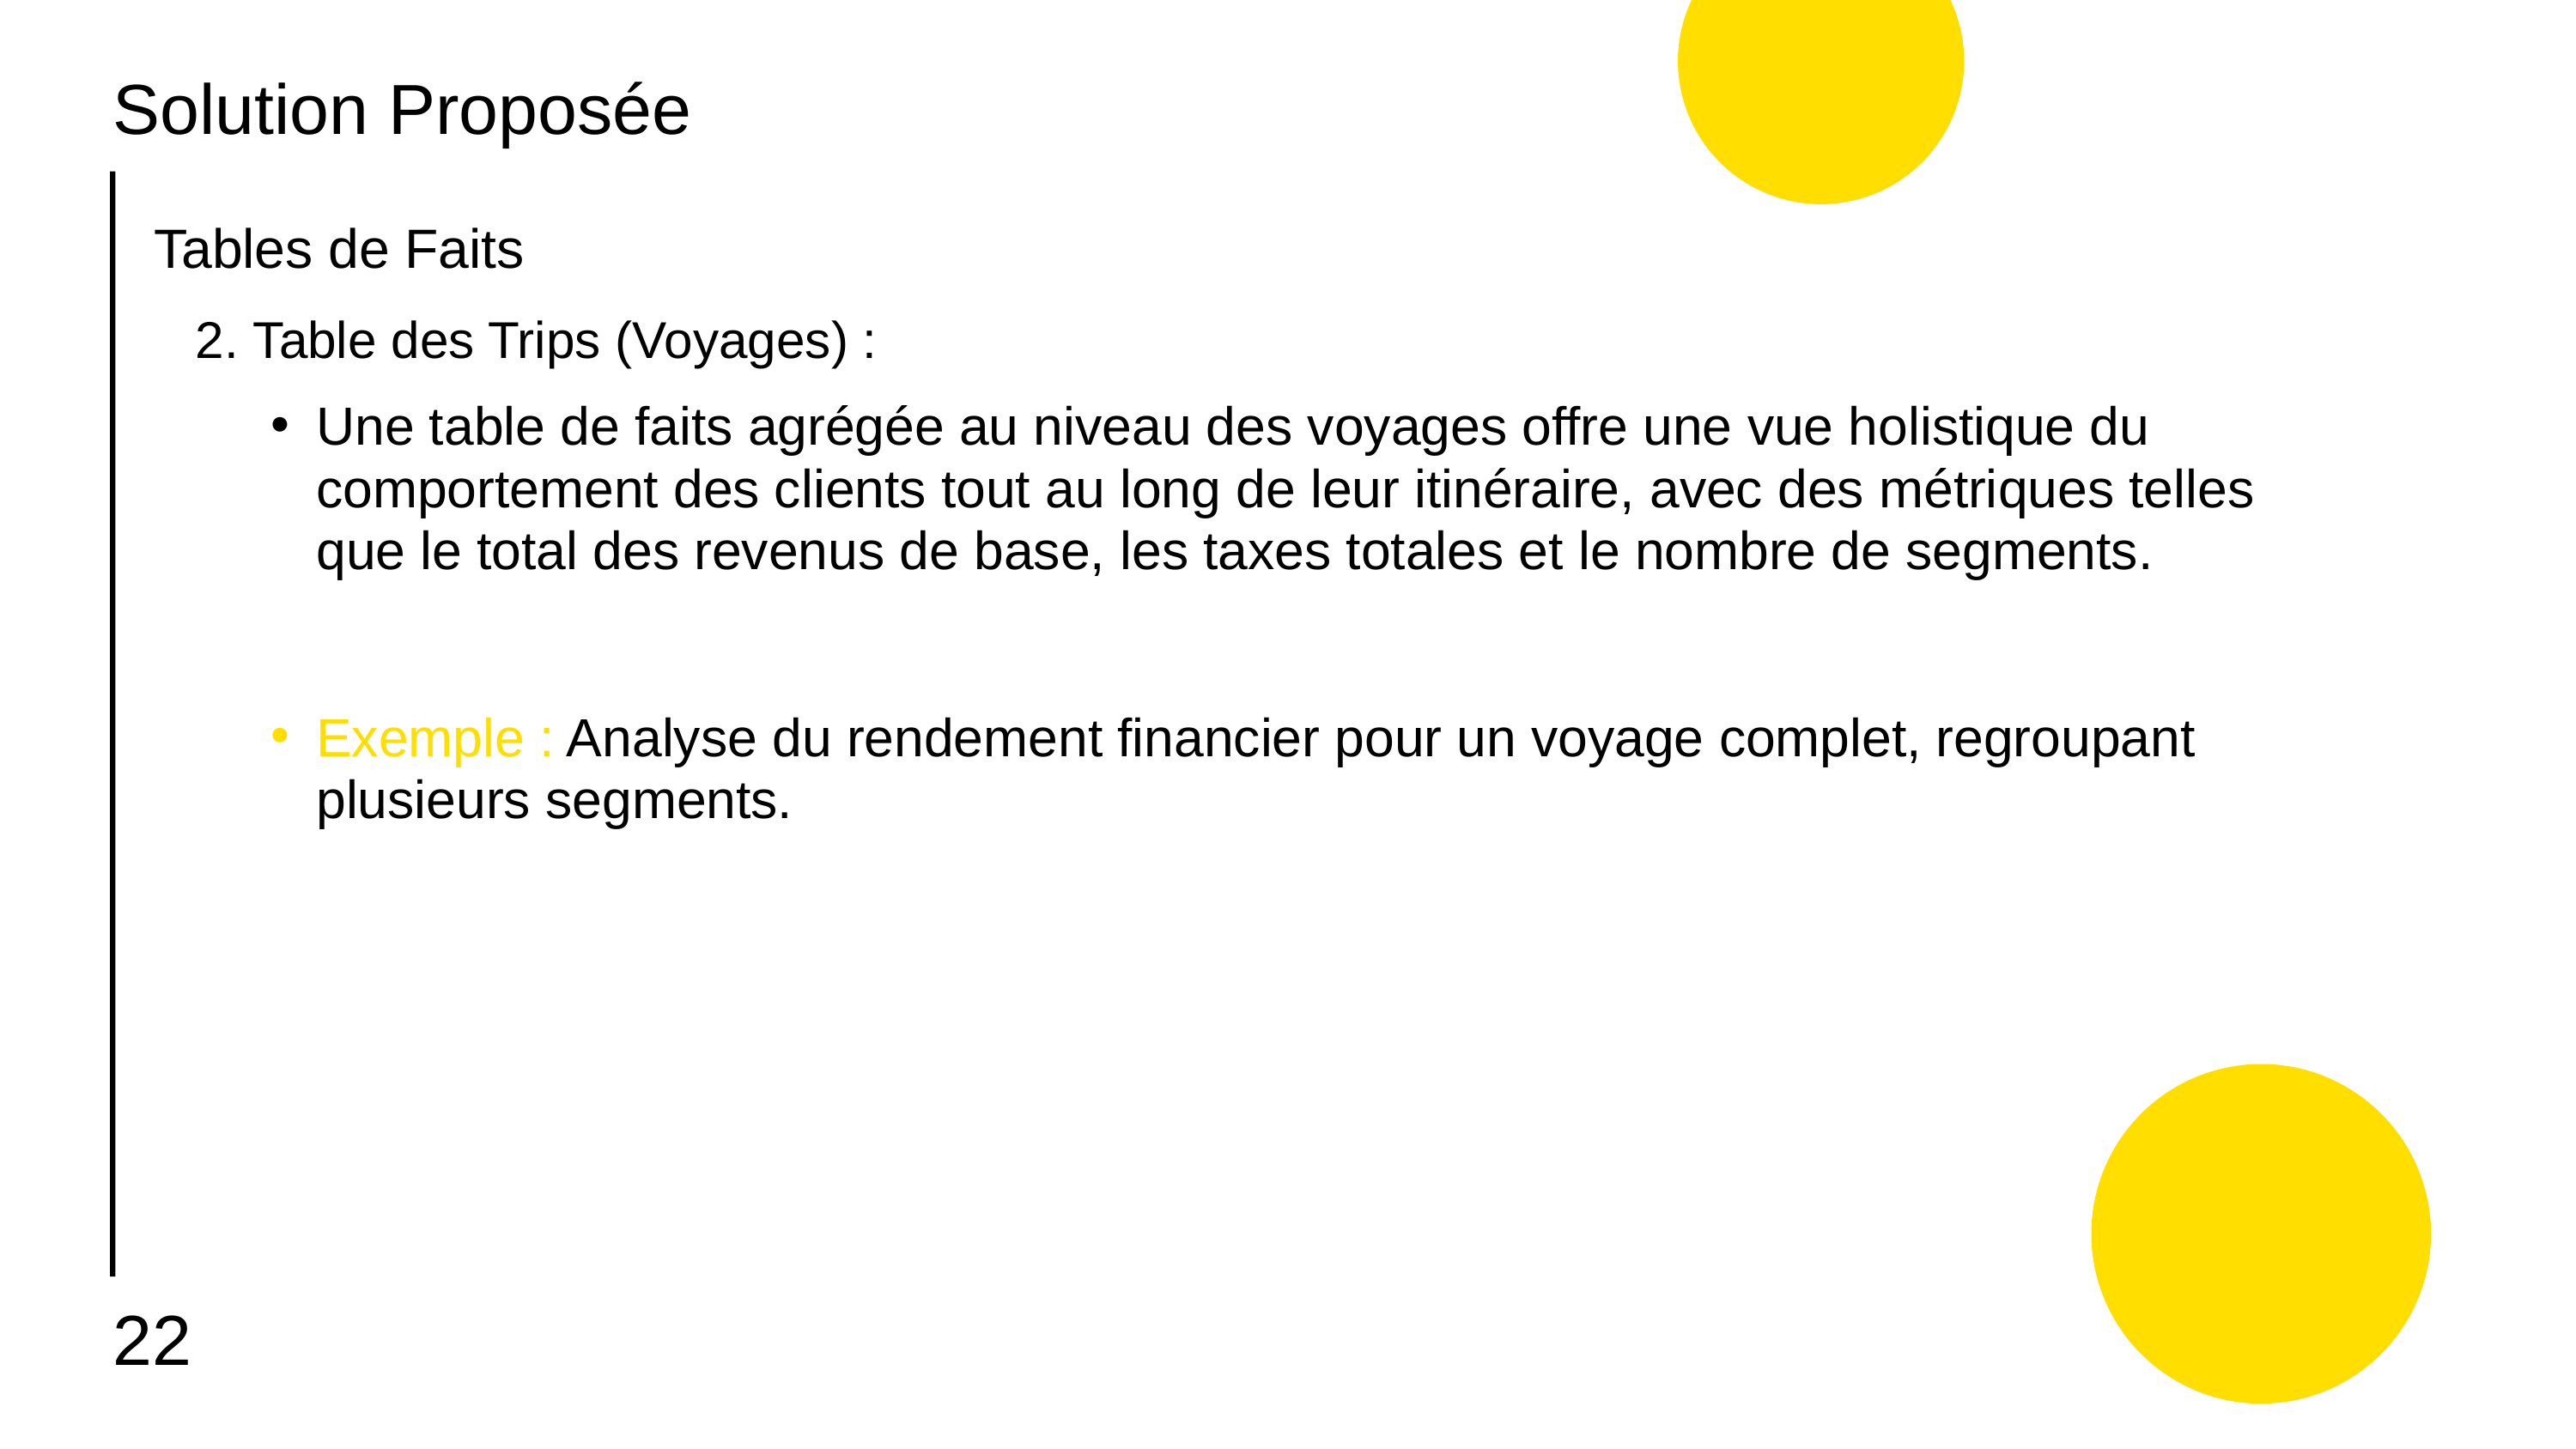

Solution Proposée

Tables de Faits
2. Table des Trips (Voyages) :
Une table de faits agrégée au niveau des voyages offre une vue holistique du comportement des clients tout au long de leur itinéraire, avec des métriques telles que le total des revenus de base, les taxes totales et le nombre de segments.

Exemple : Analyse du rendement financier pour un voyage complet, regroupant plusieurs segments.

22